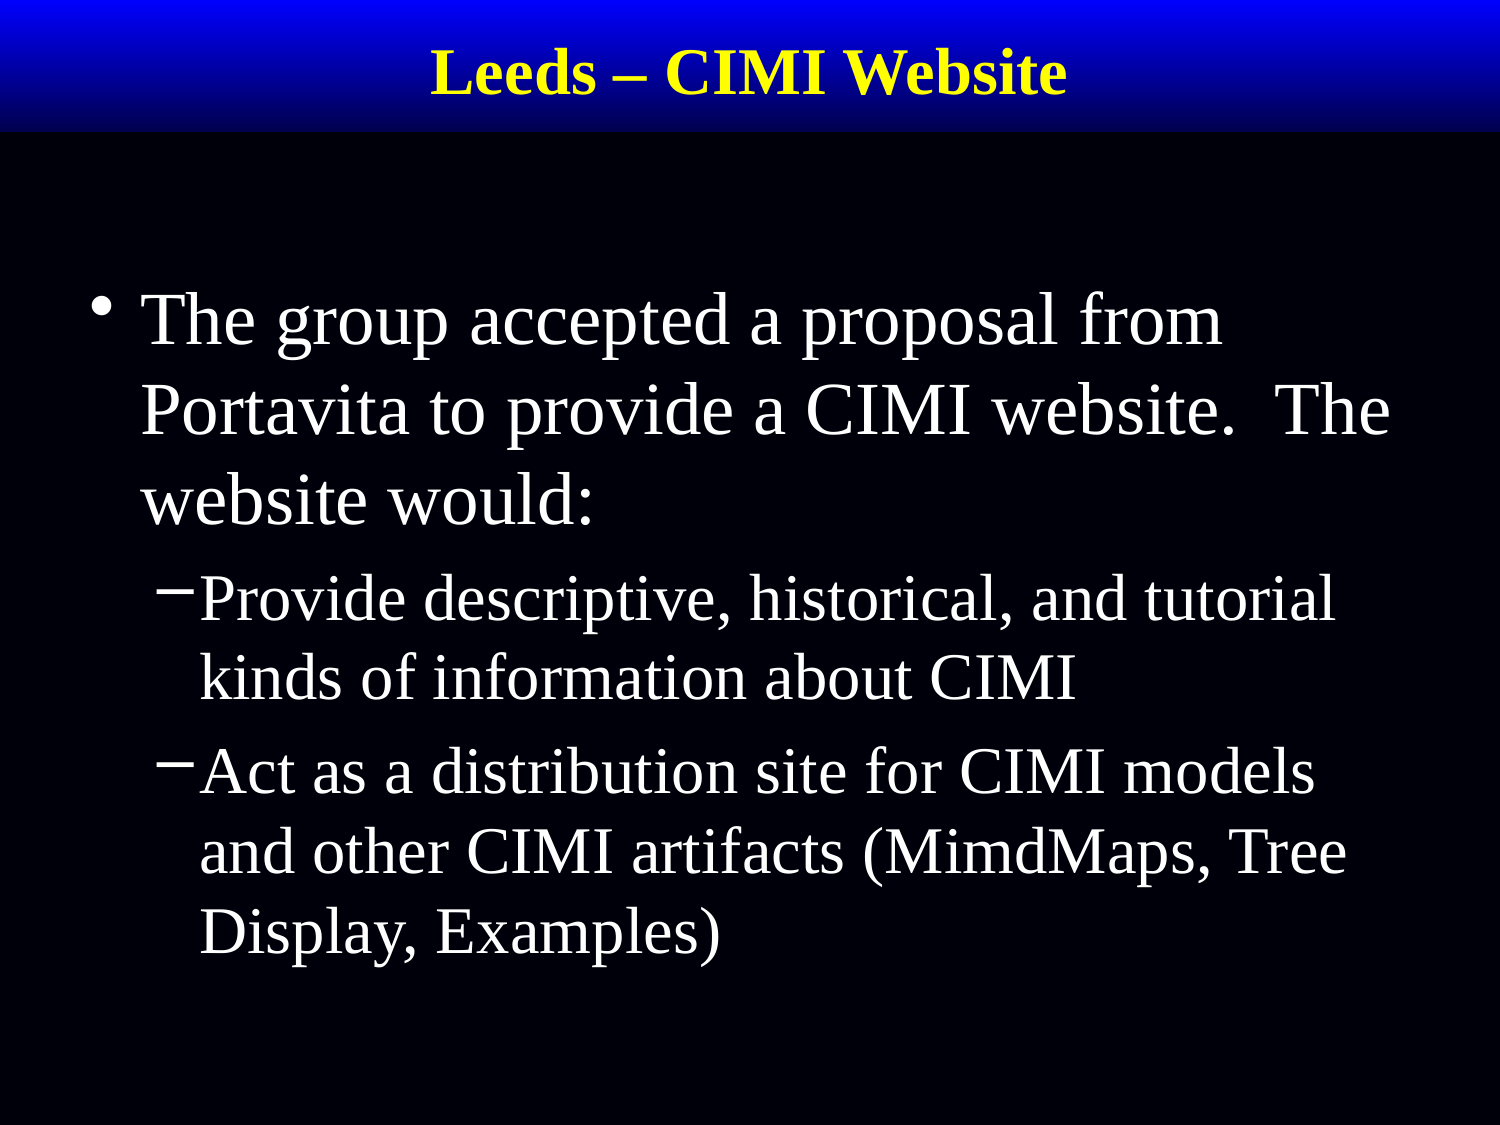

# Leeds – CIMI Website
The group accepted a proposal from Portavita to provide a CIMI website.  The website would:
Provide descriptive, historical, and tutorial kinds of information about CIMI
Act as a distribution site for CIMI models and other CIMI artifacts (MimdMaps, Tree Display, Examples)